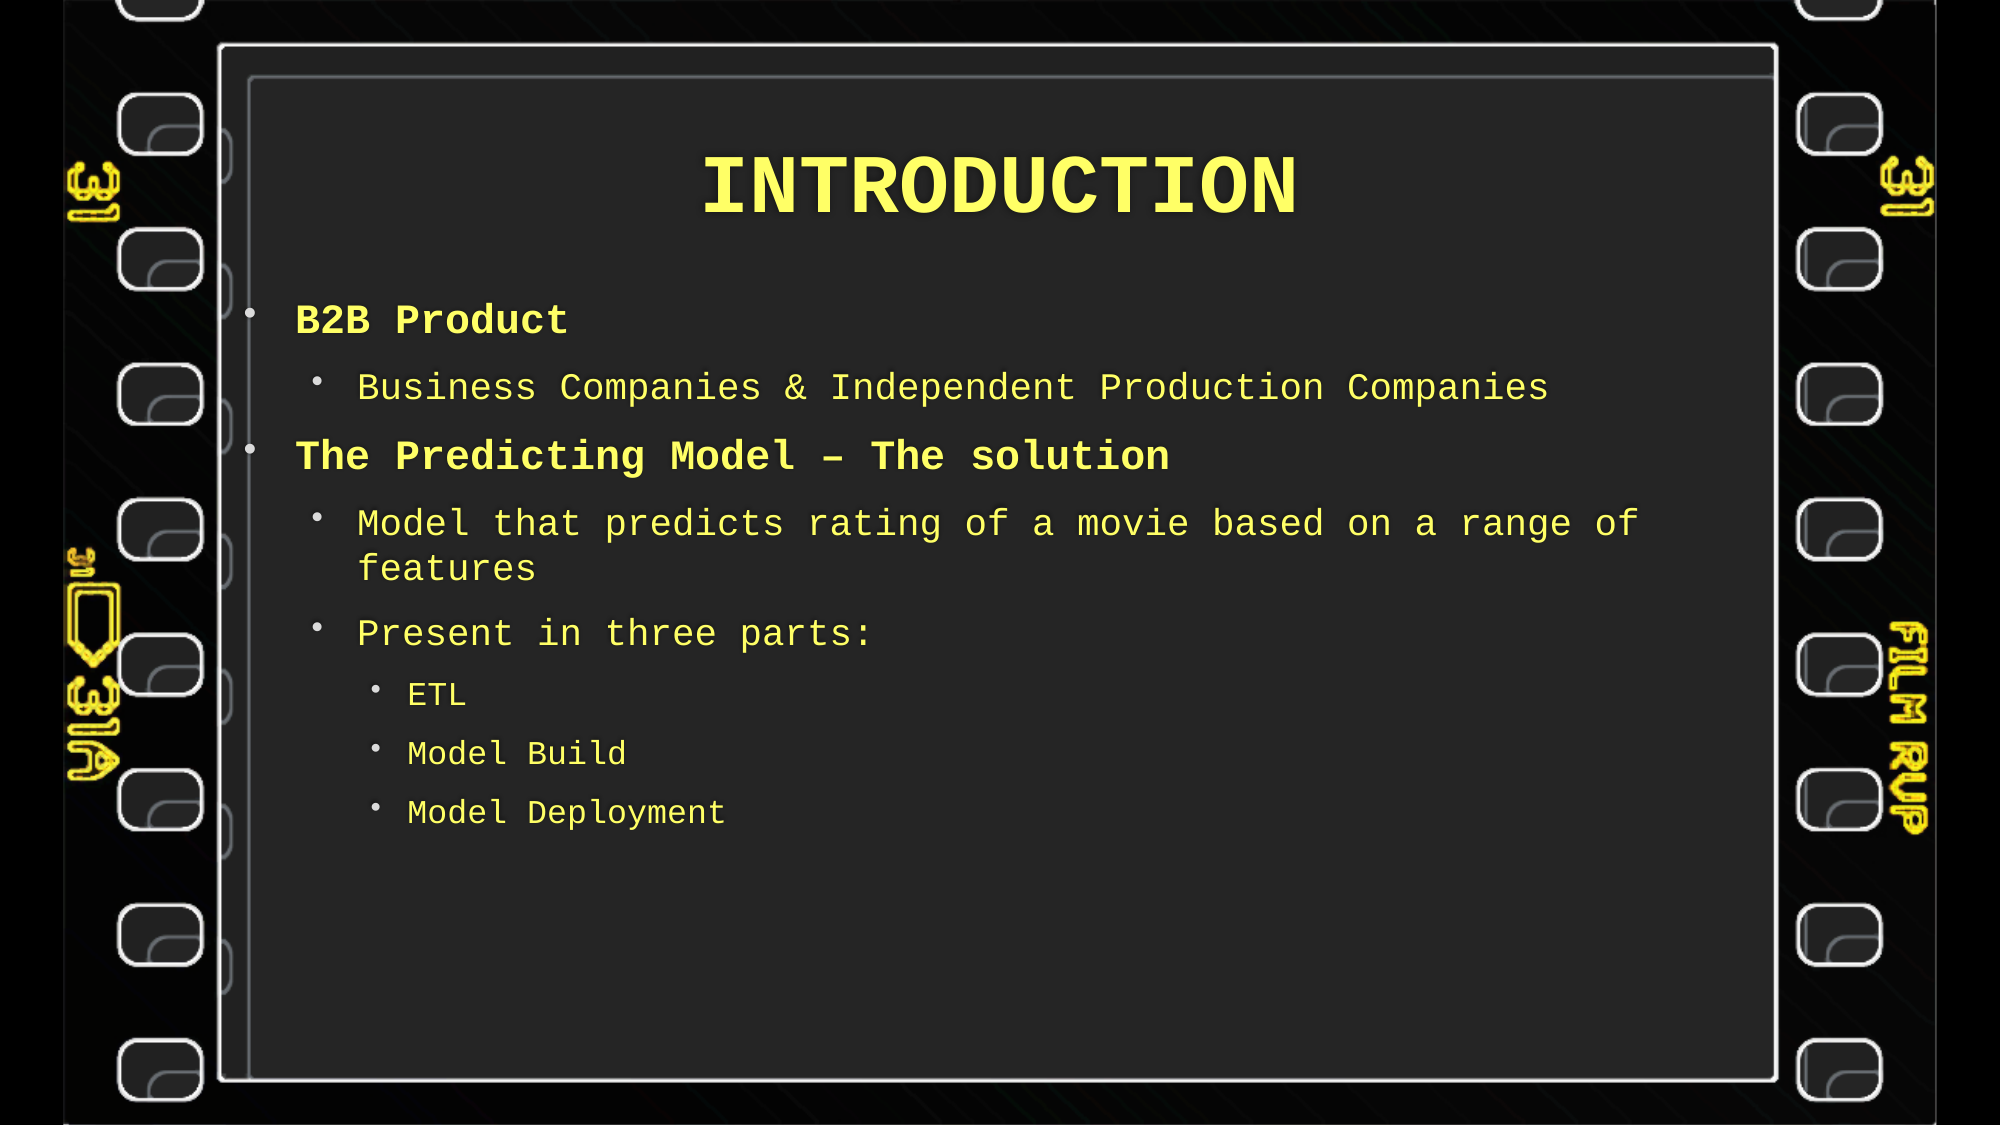

# INTRODUCTION
B2B Product
Business Companies & Independent Production Companies
The Predicting Model – The solution
Model that predicts rating of a movie based on a range of features
Present in three parts:
ETL
Model Build
Model Deployment